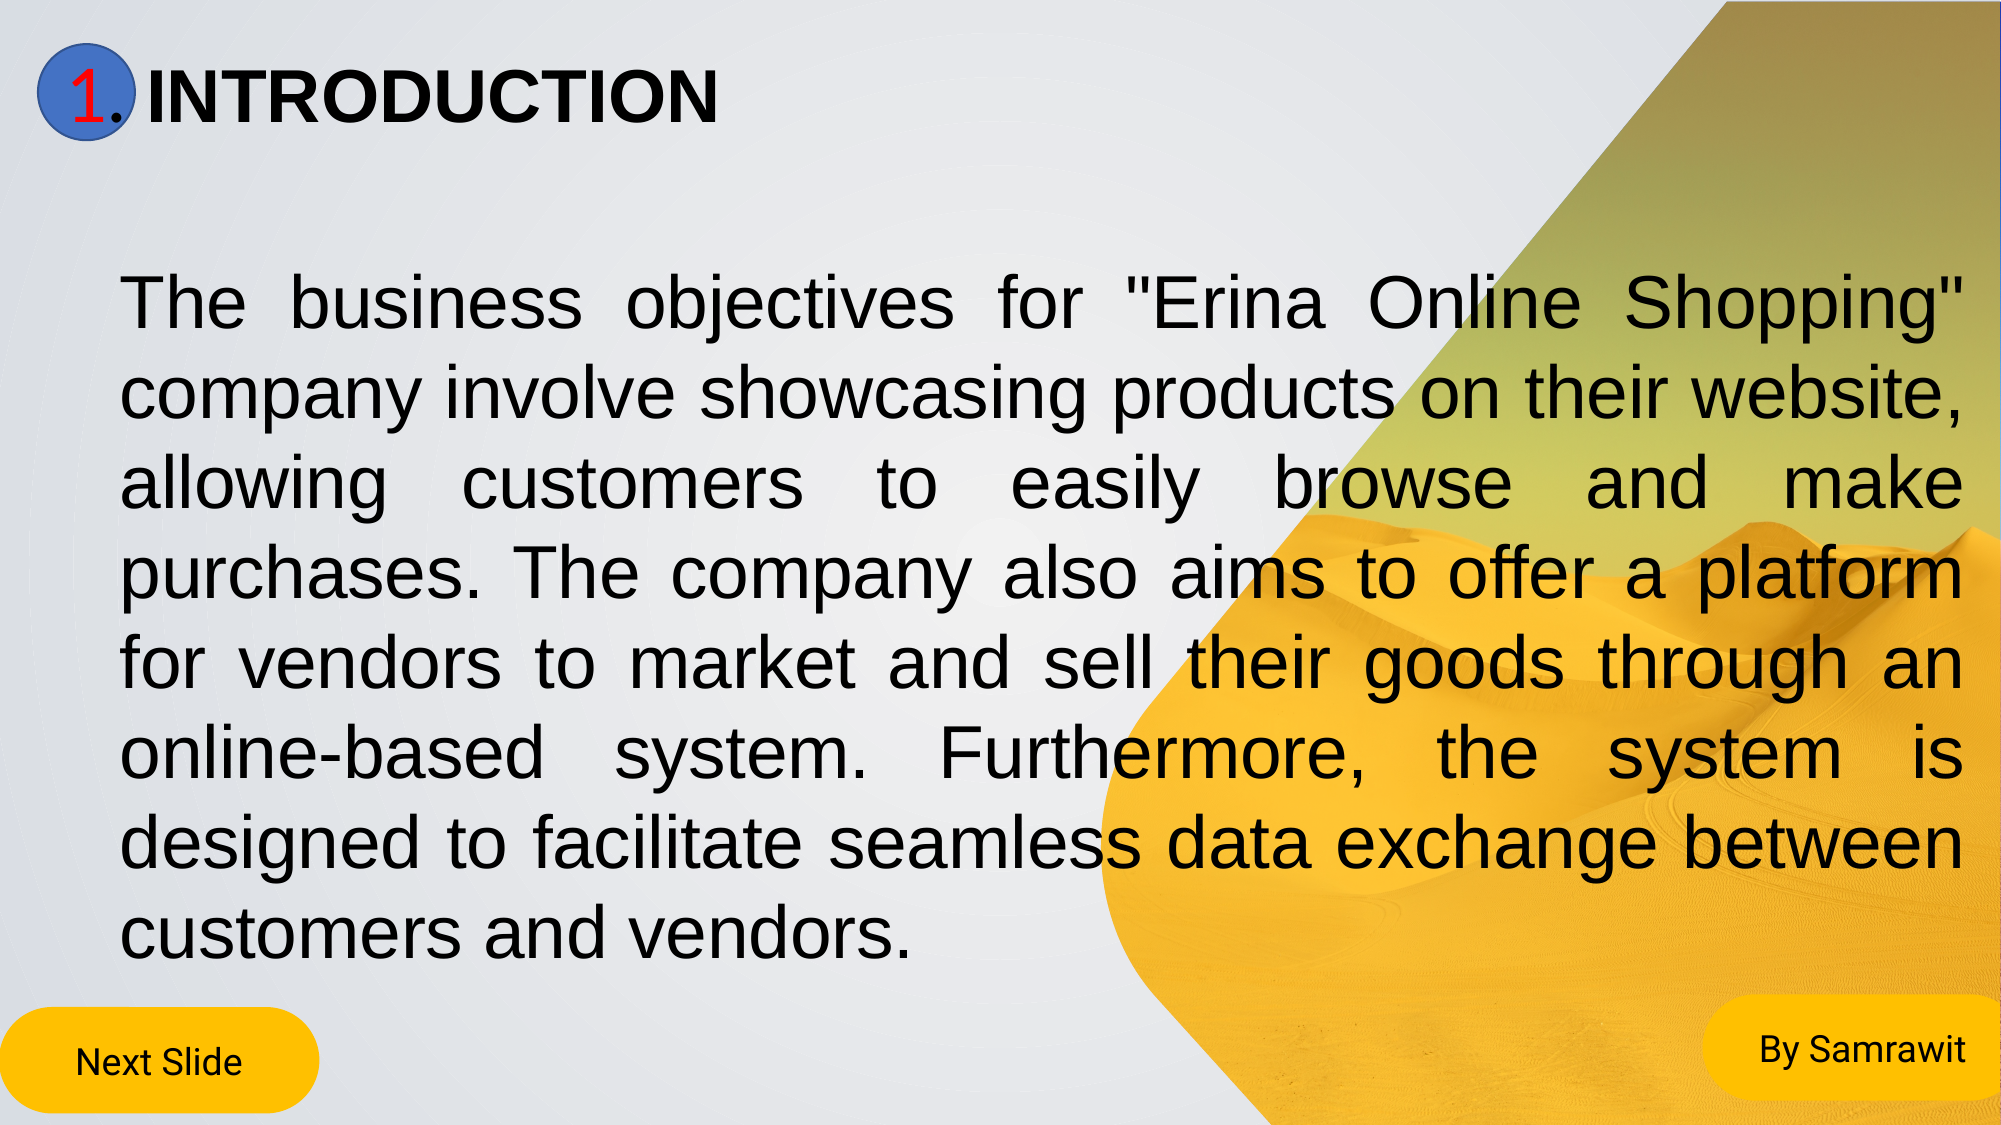

# 1. INTRODUCTION

The business objectives for "Erina Online Shopping" company involve showcasing products on their website, allowing customers to easily browse and make purchases. The company also aims to offer a platform for vendors to market and sell their goods through an online-based system. Furthermore, the system is designed to facilitate seamless data exchange between customers and vendors.
By Samrawit
Next Slide